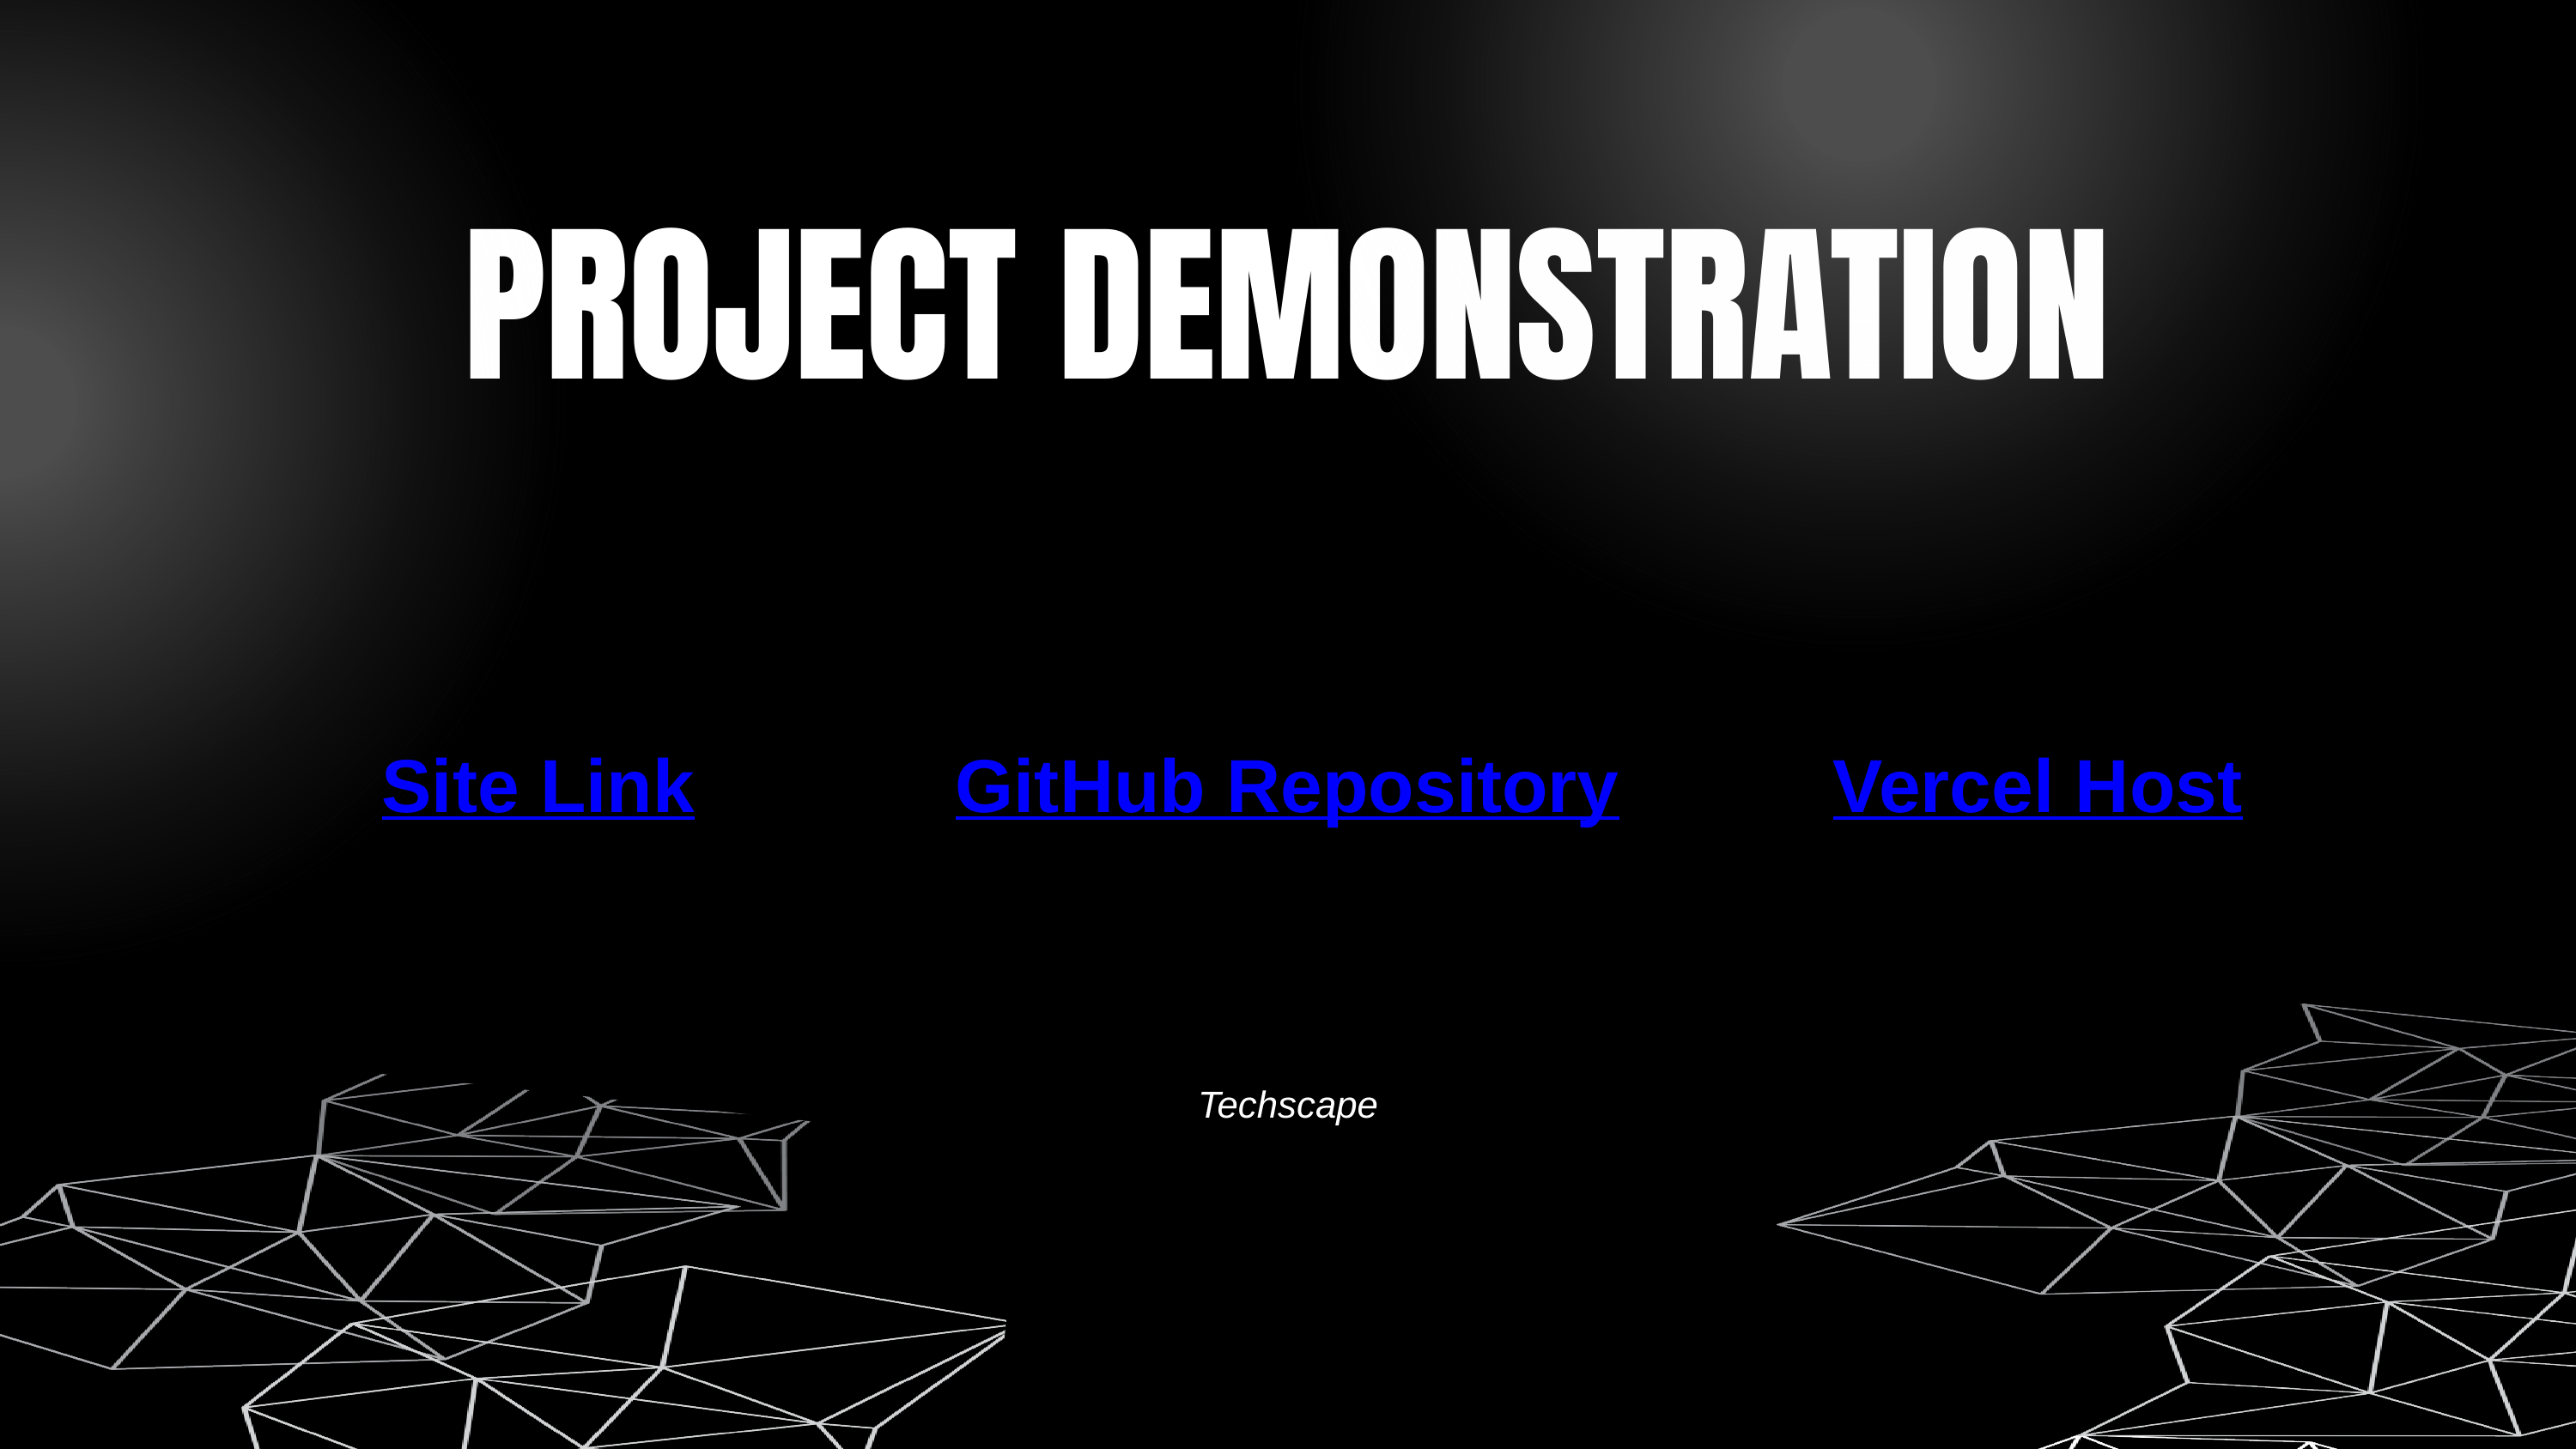

PROJECT DEMONSTRATION
Site Link
GitHub Repository
Vercel Host

Techscape